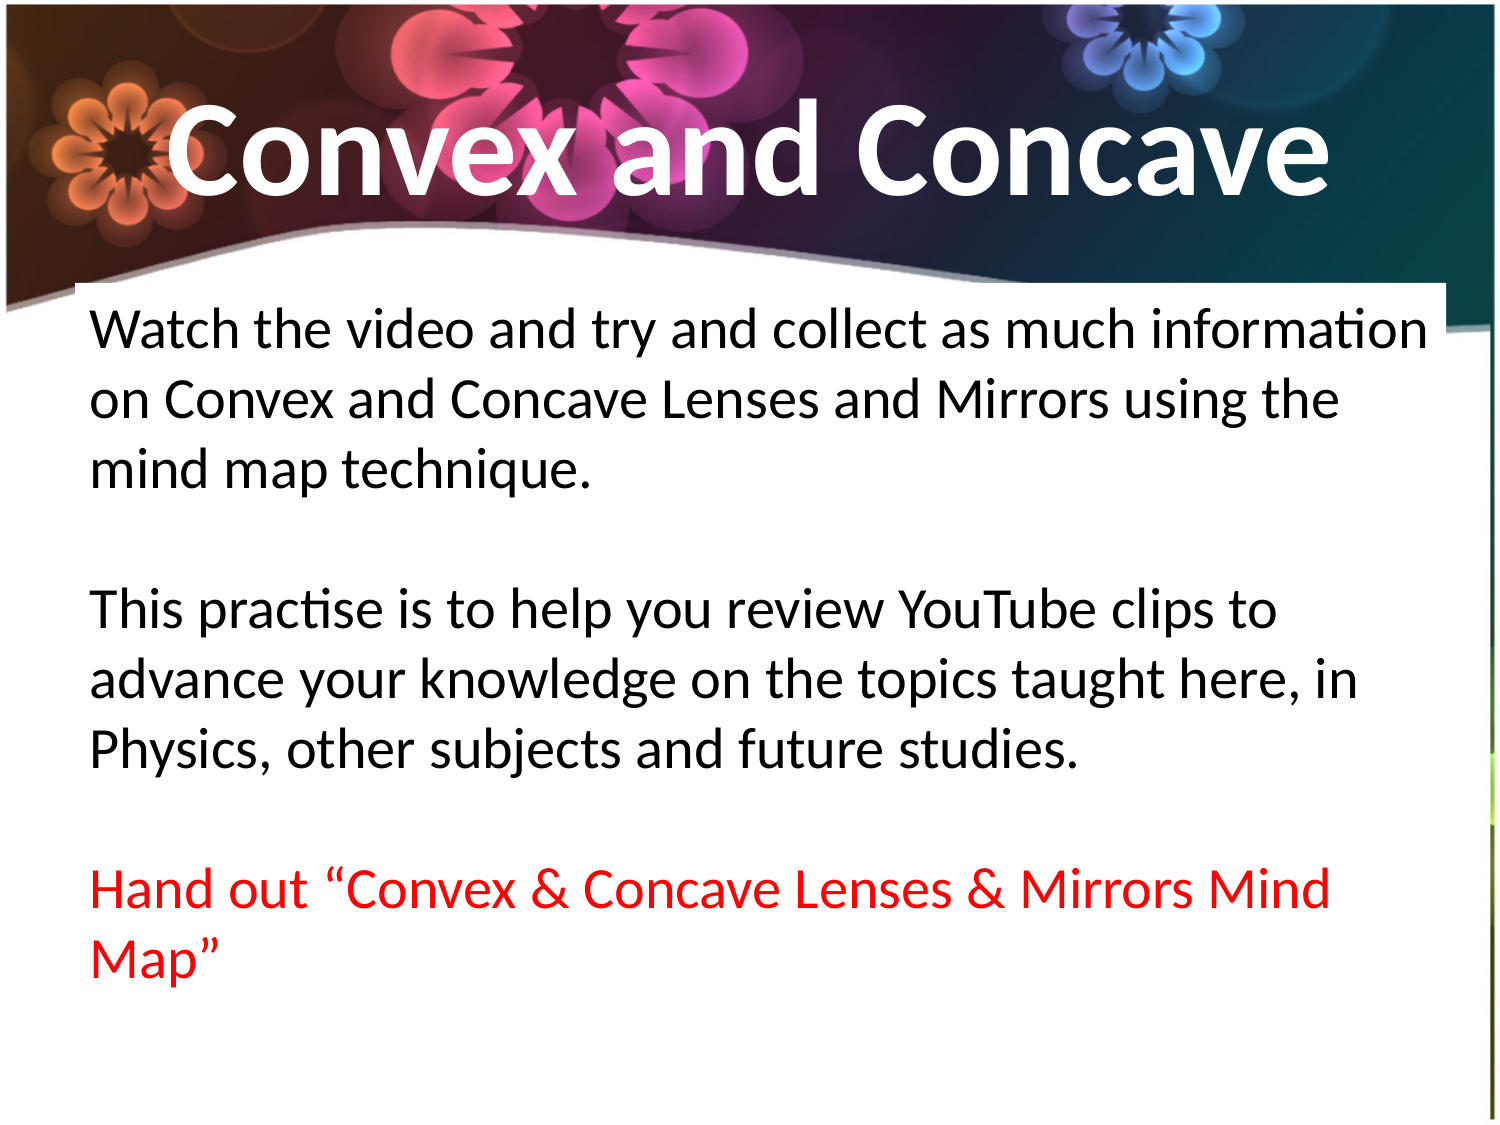

# Convex and Concave
Watch the video and try and collect as much information on Convex and Concave Lenses and Mirrors using the mind map technique.

This practise is to help you review YouTube clips to advance your knowledge on the topics taught here, in Physics, other subjects and future studies.

Hand out “Convex & Concave Lenses & Mirrors Mind Map”